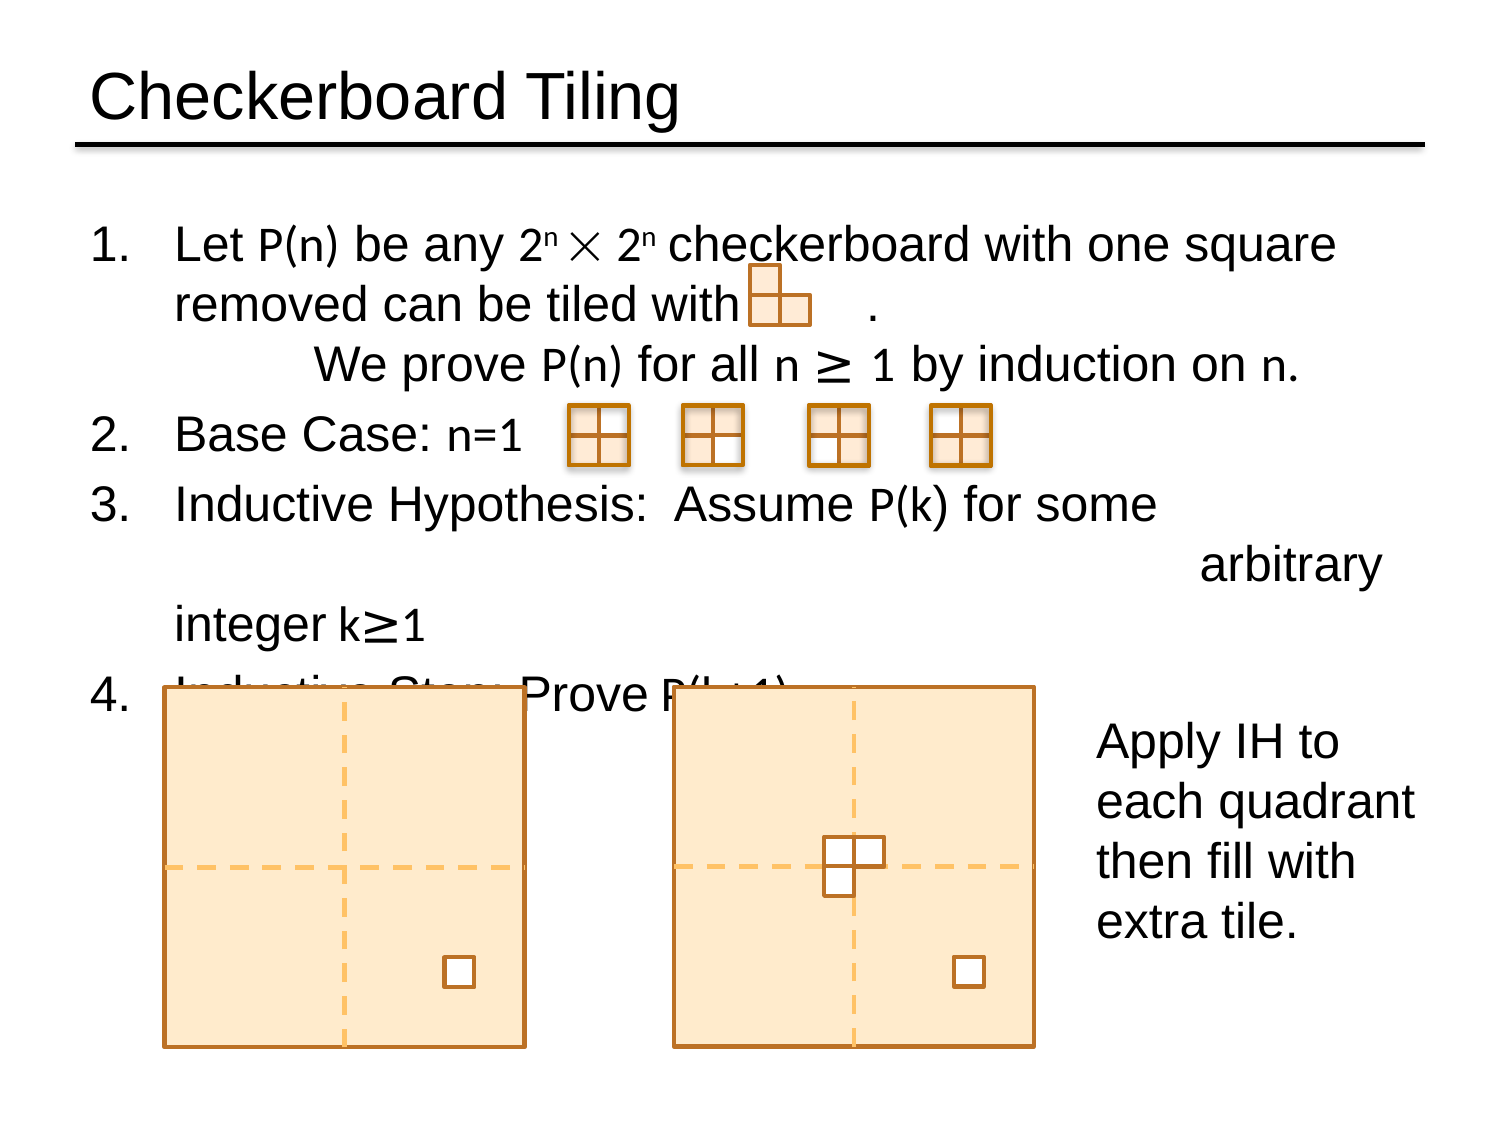

# Checkerboard Tiling
Let P(n) be any 2n × 2n checkerboard with one square removed can be tiled with         .                                                We prove P(n) for all n ≥ 1 by induction on n.
Base Case: n=1
Inductive Hypothesis:  Assume P(k) for some  								         arbitrary integer k≥1
Inductive Step: Prove P(k+1)

Apply IH to each quadrant then fill with extra tile.